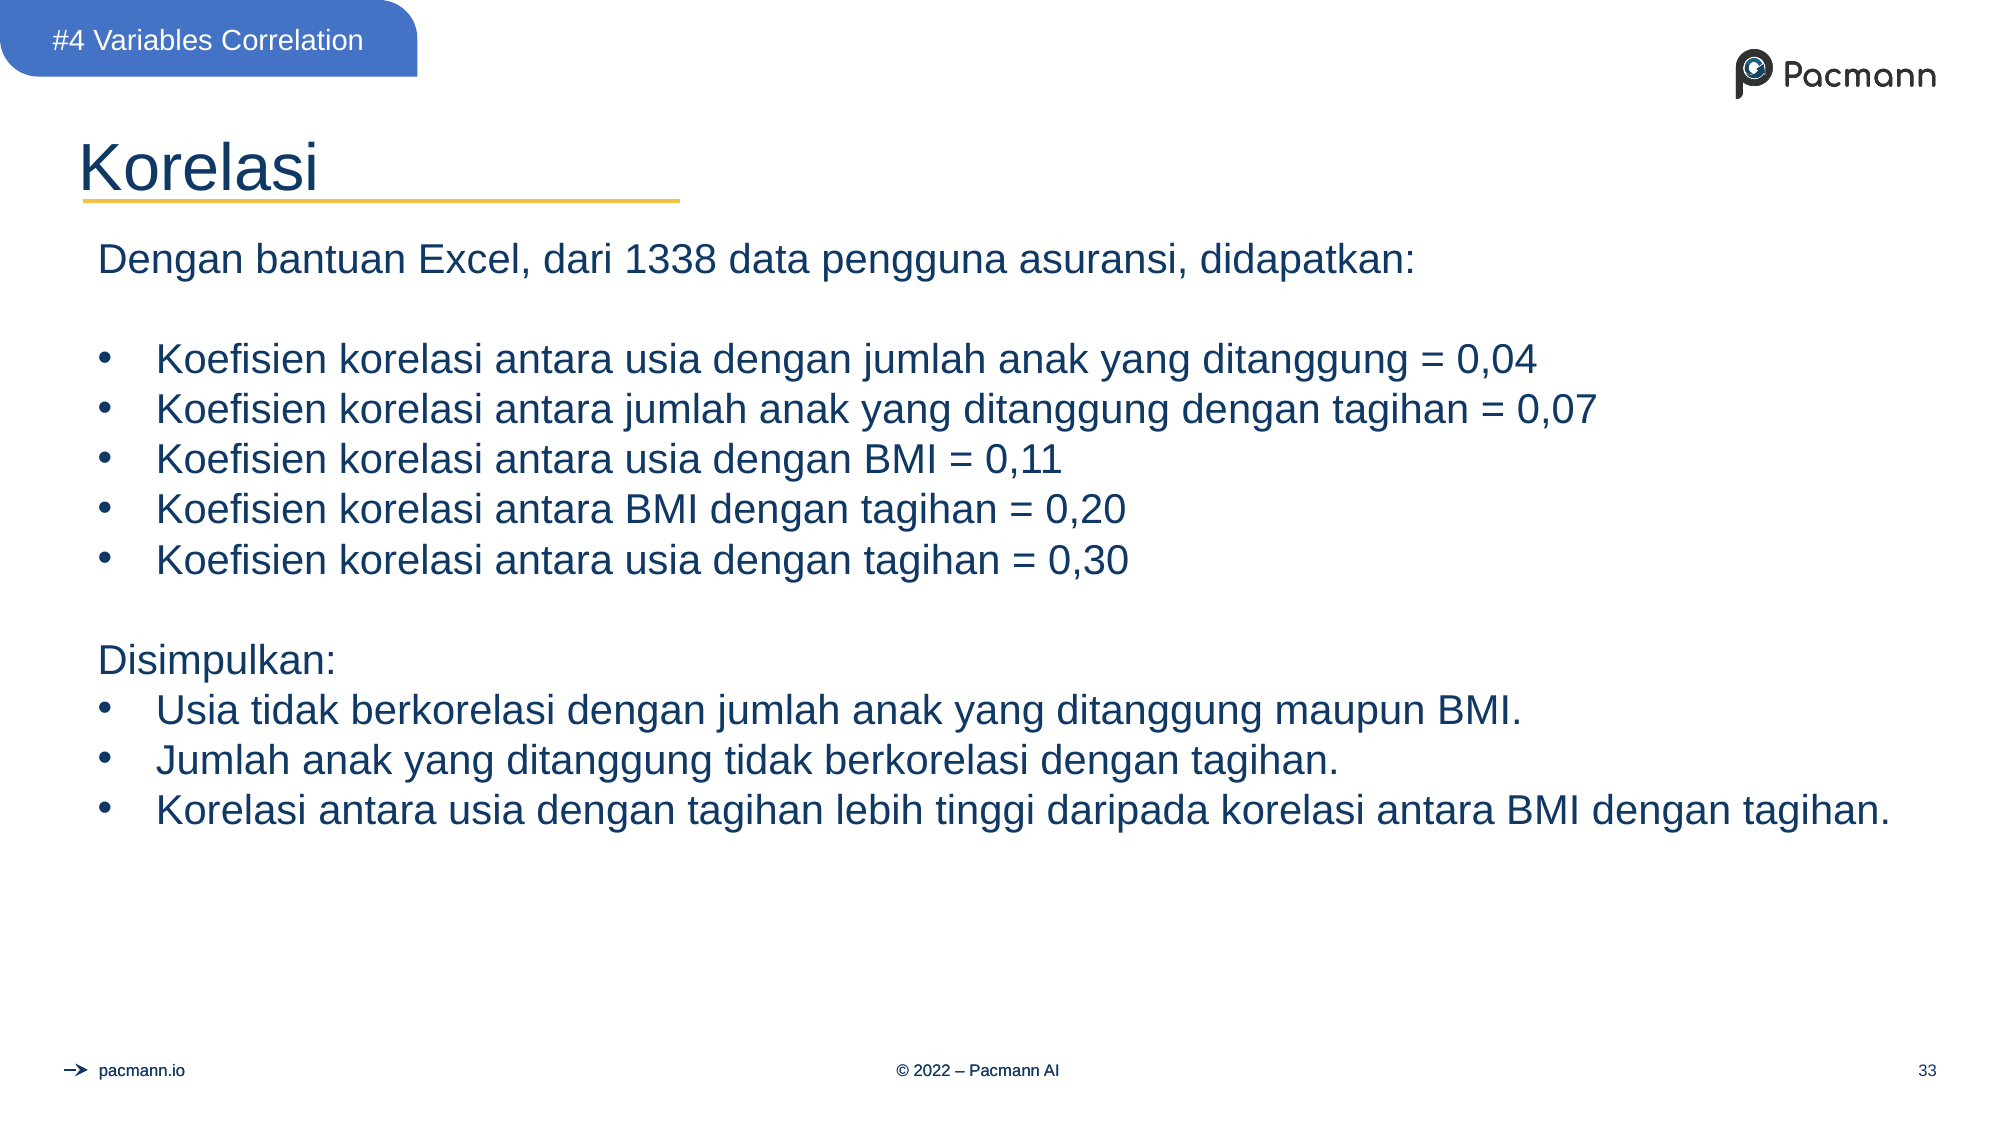

#4 Variables Correlation
# Korelasi
Dengan bantuan Excel, dari 1338 data pengguna asuransi, didapatkan:

Koefisien korelasi antara usia dengan jumlah anak yang ditanggung = 0,04
Koefisien korelasi antara jumlah anak yang ditanggung dengan tagihan = 0,07
Koefisien korelasi antara usia dengan BMI = 0,11
Koefisien korelasi antara BMI dengan tagihan = 0,20
Koefisien korelasi antara usia dengan tagihan = 0,30

Disimpulkan:
Usia tidak berkorelasi dengan jumlah anak yang ditanggung maupun BMI.
Jumlah anak yang ditanggung tidak berkorelasi dengan tagihan.
Korelasi antara usia dengan tagihan lebih tinggi daripada korelasi antara BMI dengan tagihan.